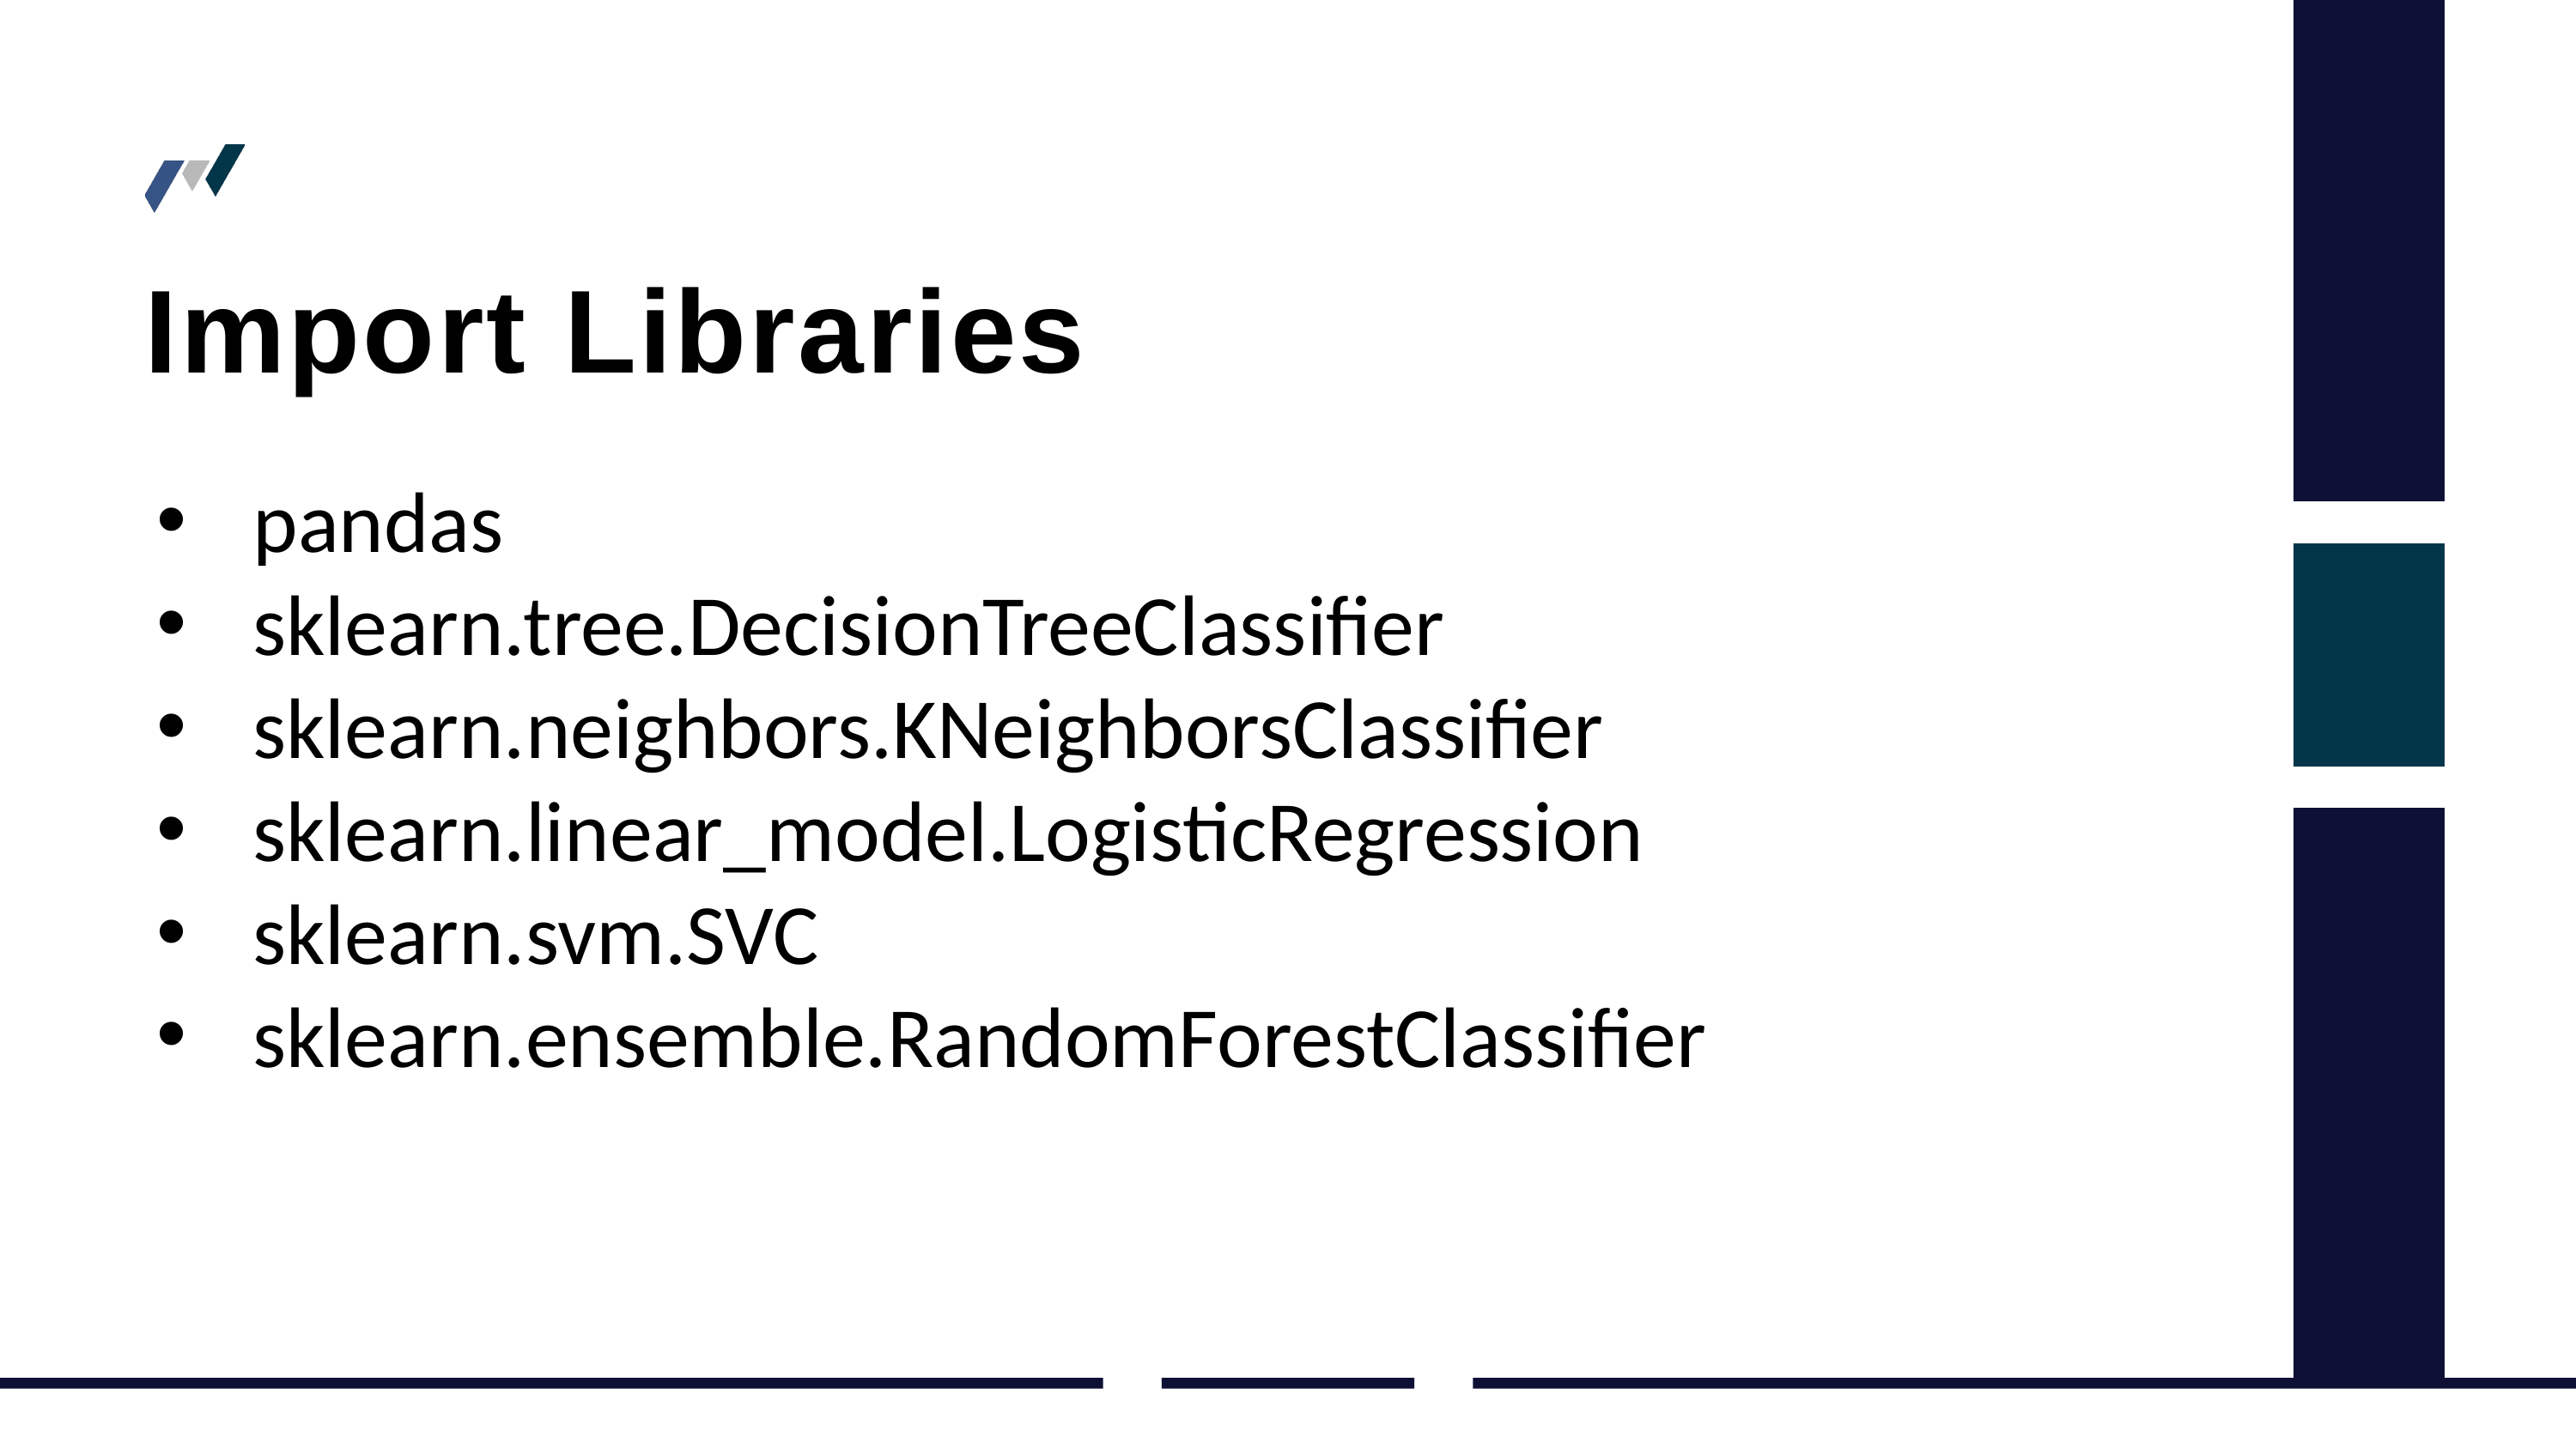

Import Libraries
pandas
sklearn.tree.DecisionTreeClassifier
sklearn.neighbors.KNeighborsClassifier
sklearn.linear_model.LogisticRegression
sklearn.svm.SVC
sklearn.ensemble.RandomForestClassifier